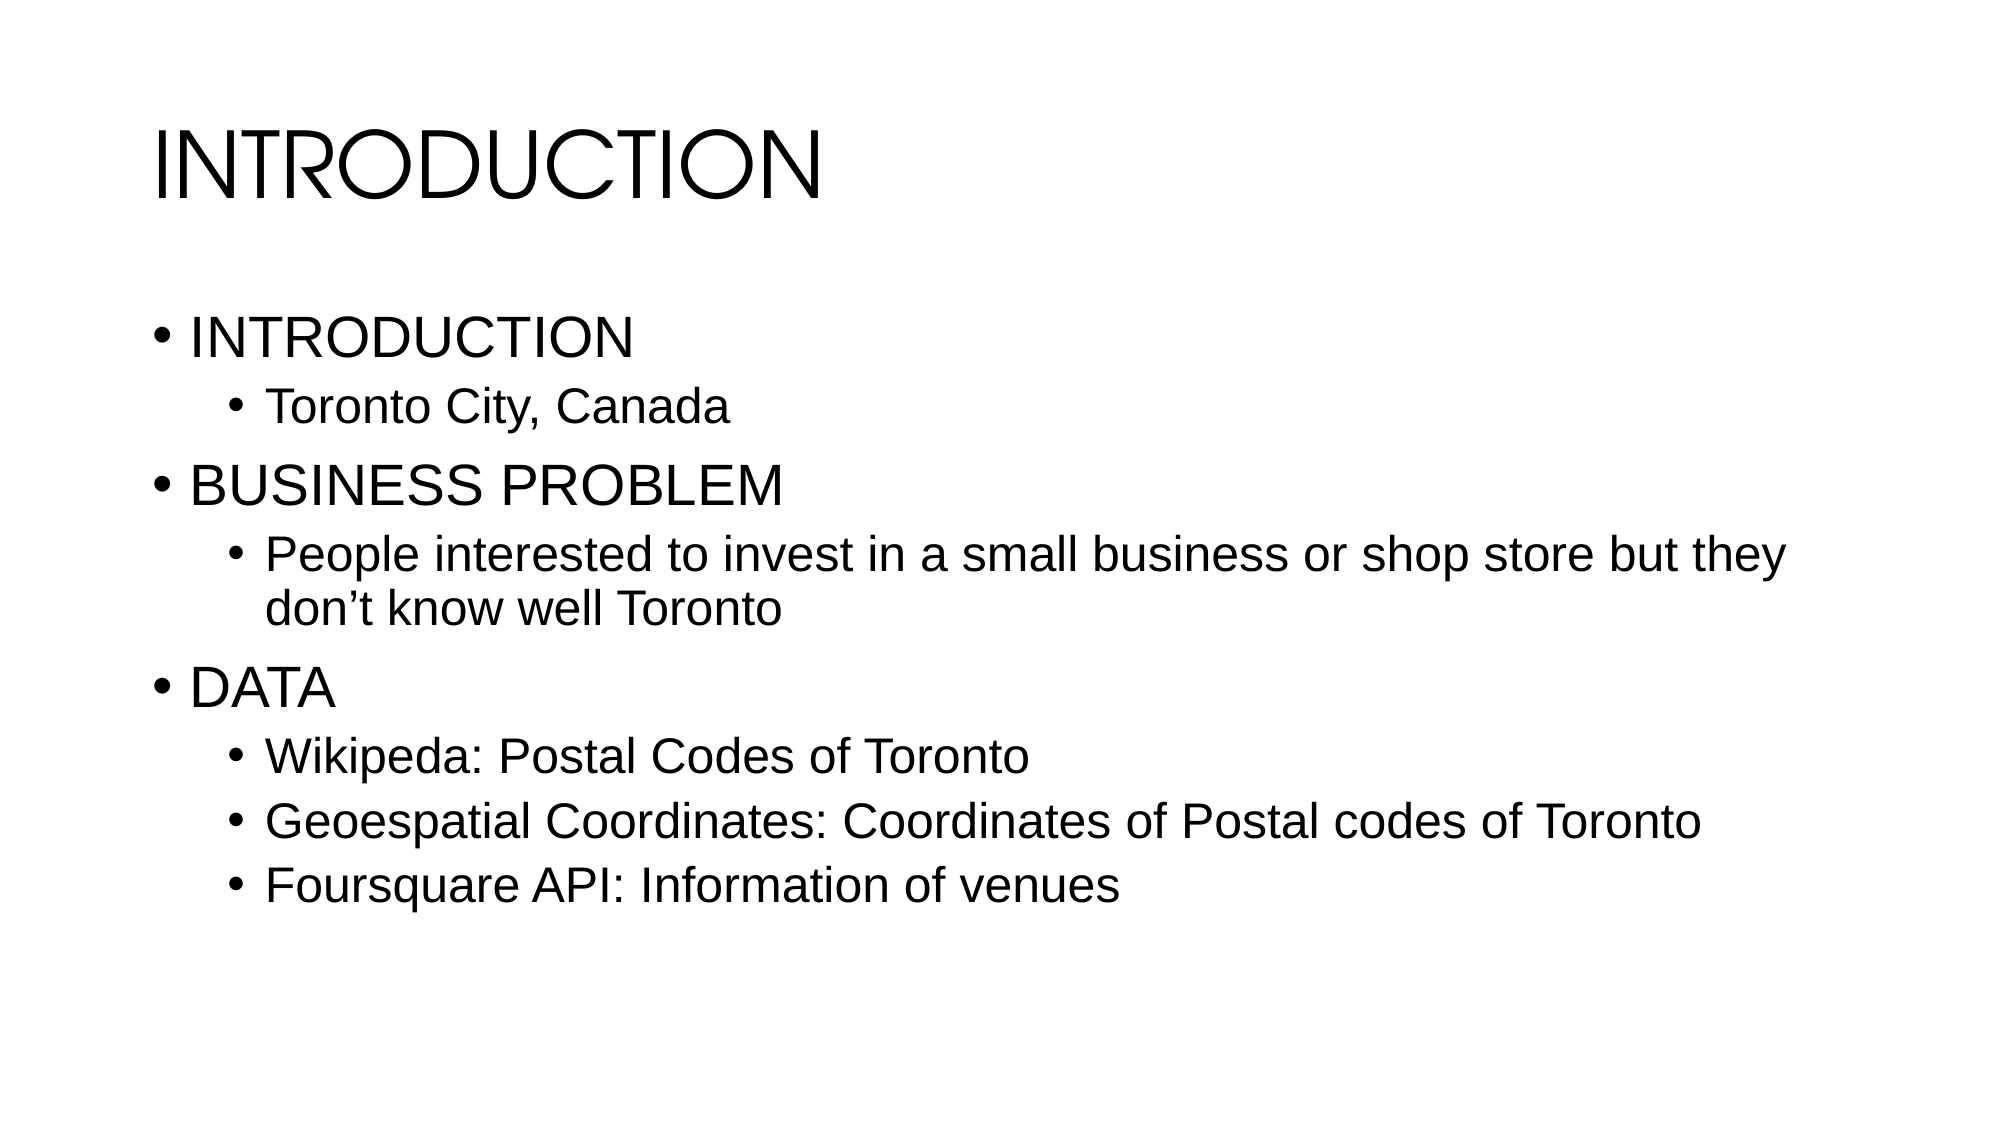

# INTRODUCTION
INTRODUCTION
Toronto City, Canada
BUSINESS PROBLEM
People interested to invest in a small business or shop store but they don’t know well Toronto
DATA
Wikipeda: Postal Codes of Toronto
Geoespatial Coordinates: Coordinates of Postal codes of Toronto
Foursquare API: Information of venues